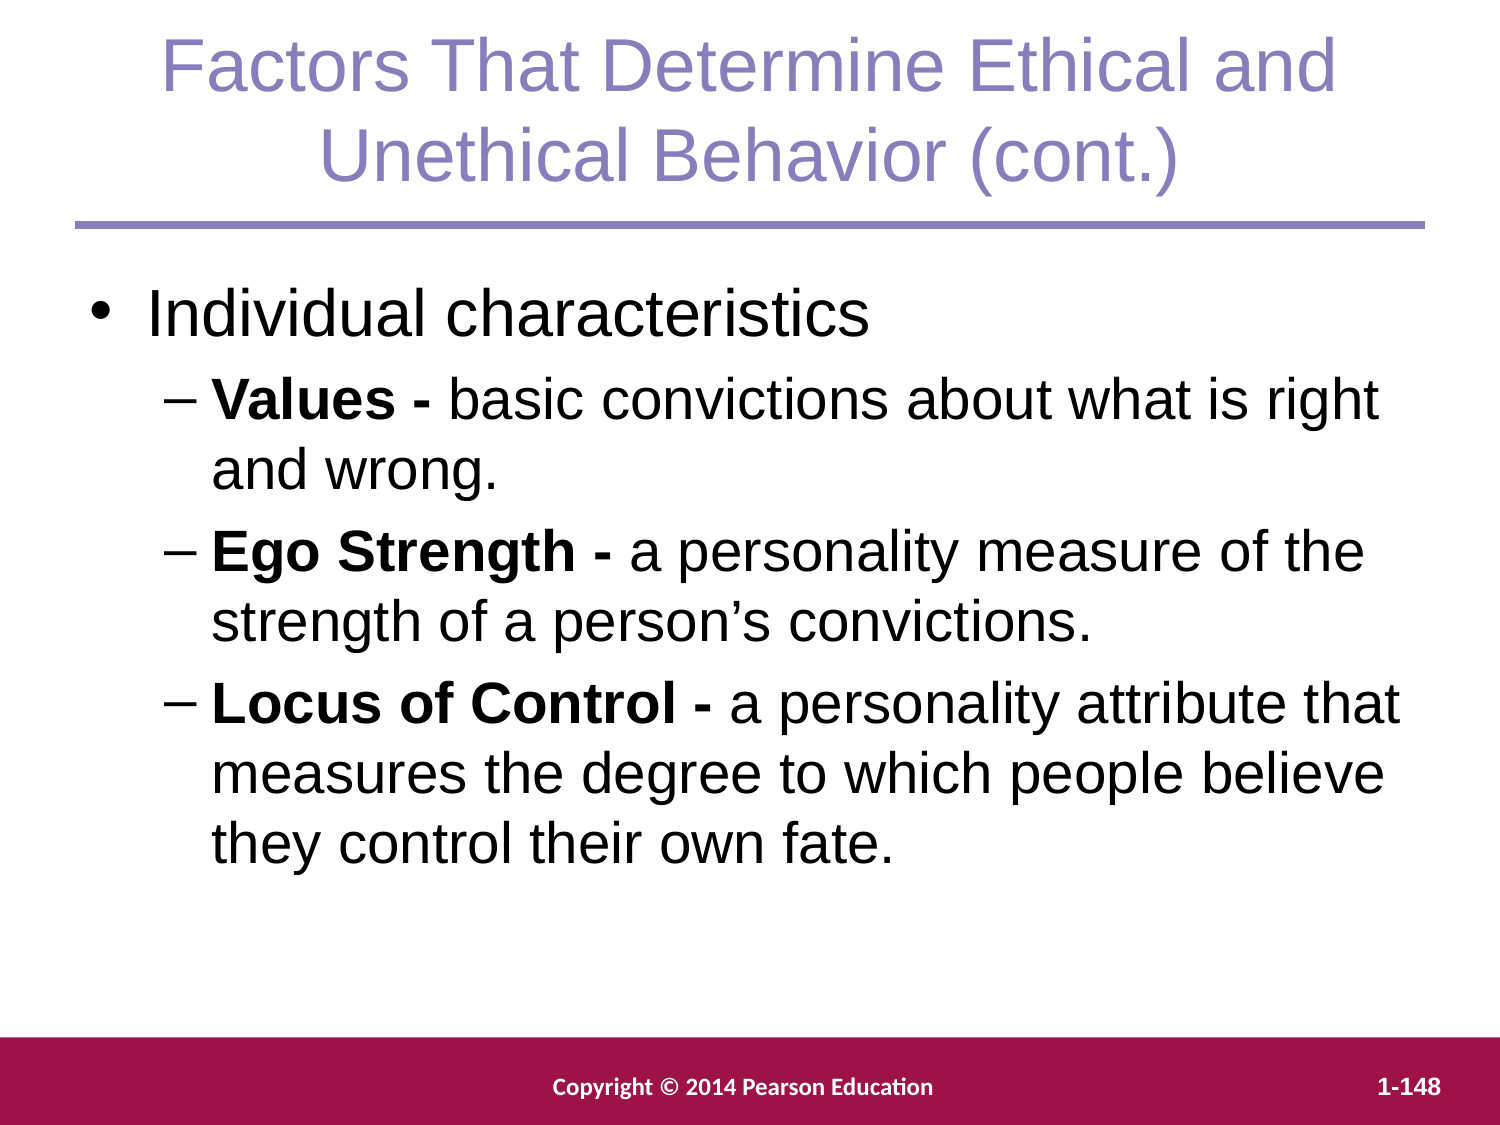

Factors That Determine Ethical and Unethical Behavior (cont.)
Individual characteristics
Values - basic convictions about what is right and wrong.
Ego Strength - a personality measure of the strength of a person’s convictions.
Locus of Control - a personality attribute that measures the degree to which people believe they control their own fate.